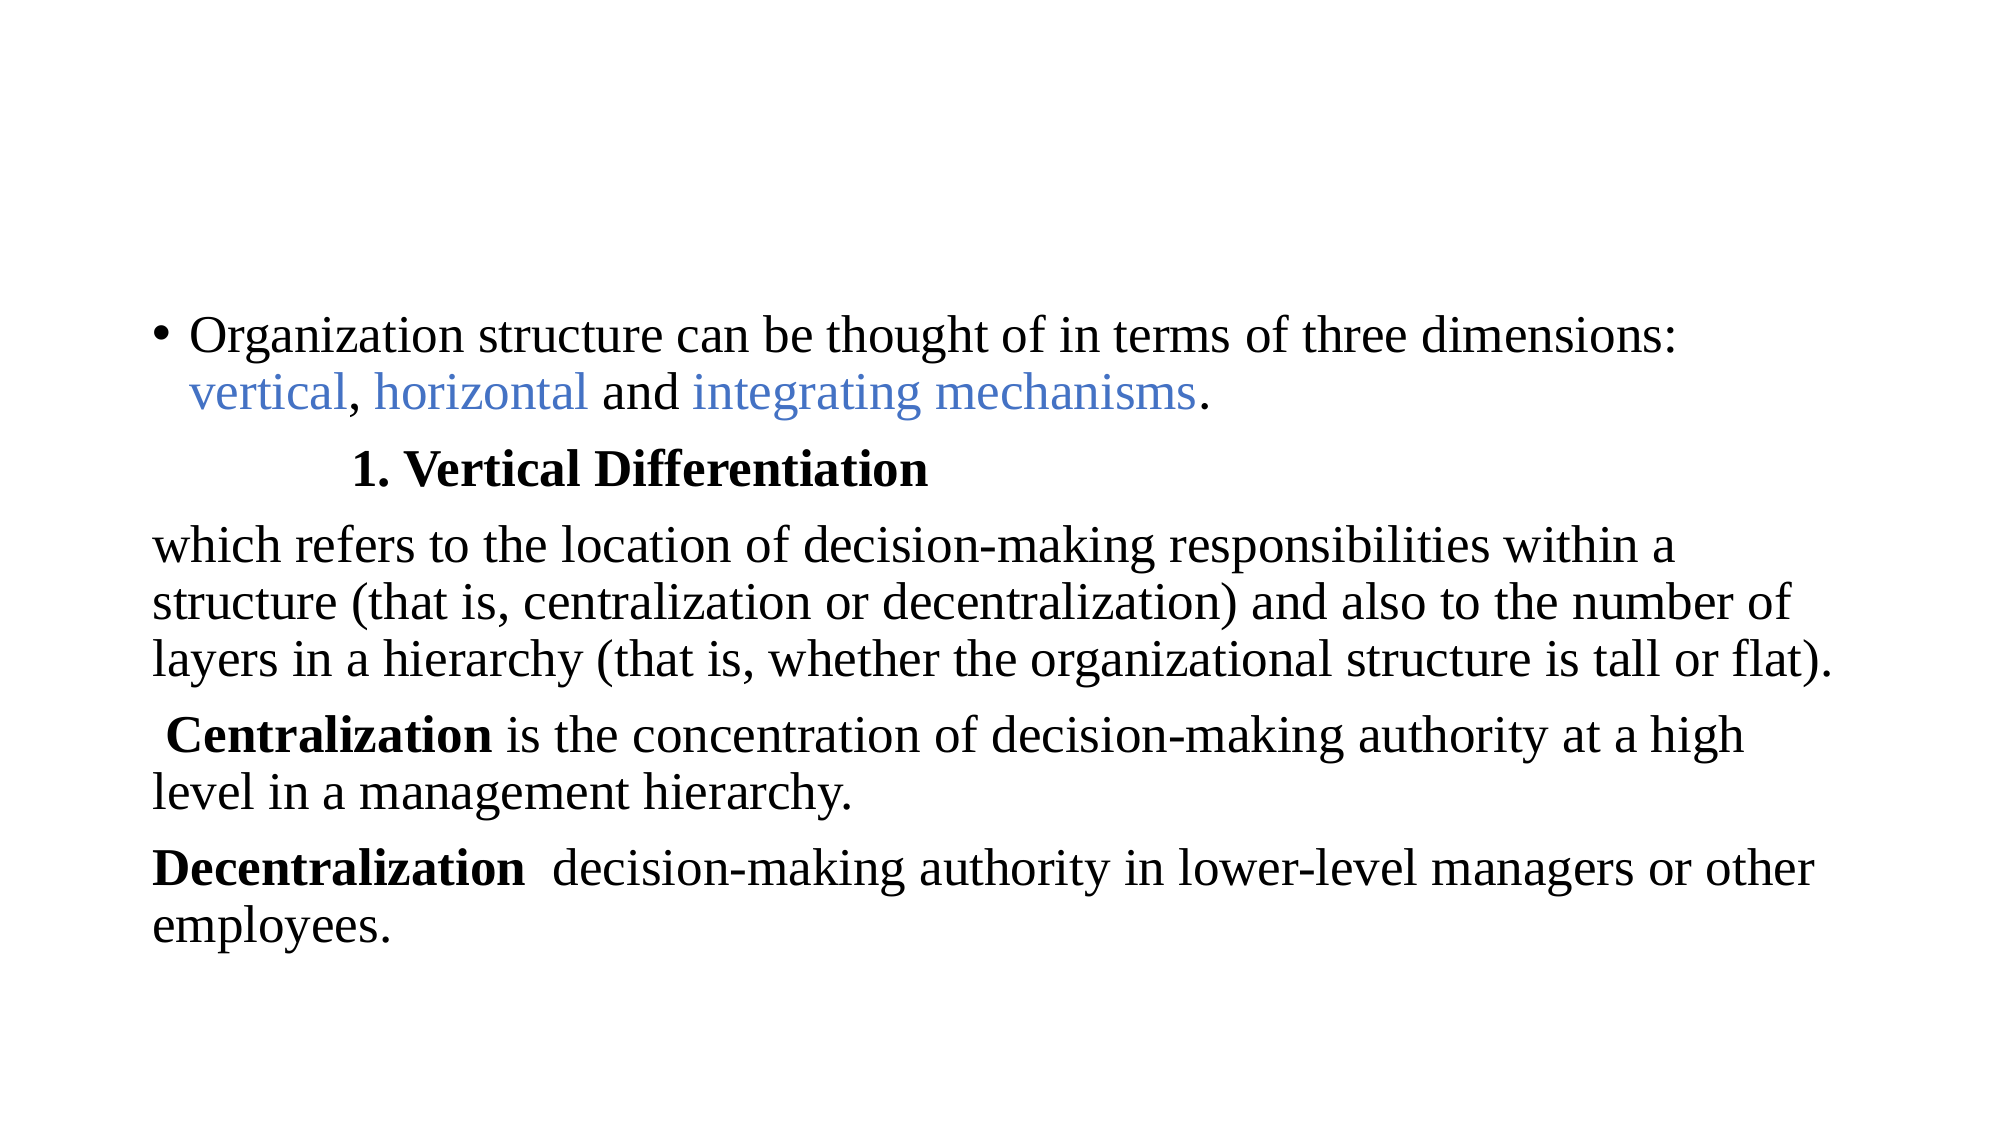

#
Organization structure can be thought of in terms of three dimensions: vertical, horizontal and integrating mechanisms.
               1. Vertical Differentiation
which refers to the location of decision-making responsibilities within a structure (that is, centralization or decentralization) and also to the number of layers in a hierarchy (that is, whether the organizational structure is tall or flat).
 Centralization is the concentration of decision-making authority at a high level in a management hierarchy.
Decentralization  decision-making authority in lower-level managers or other employees.